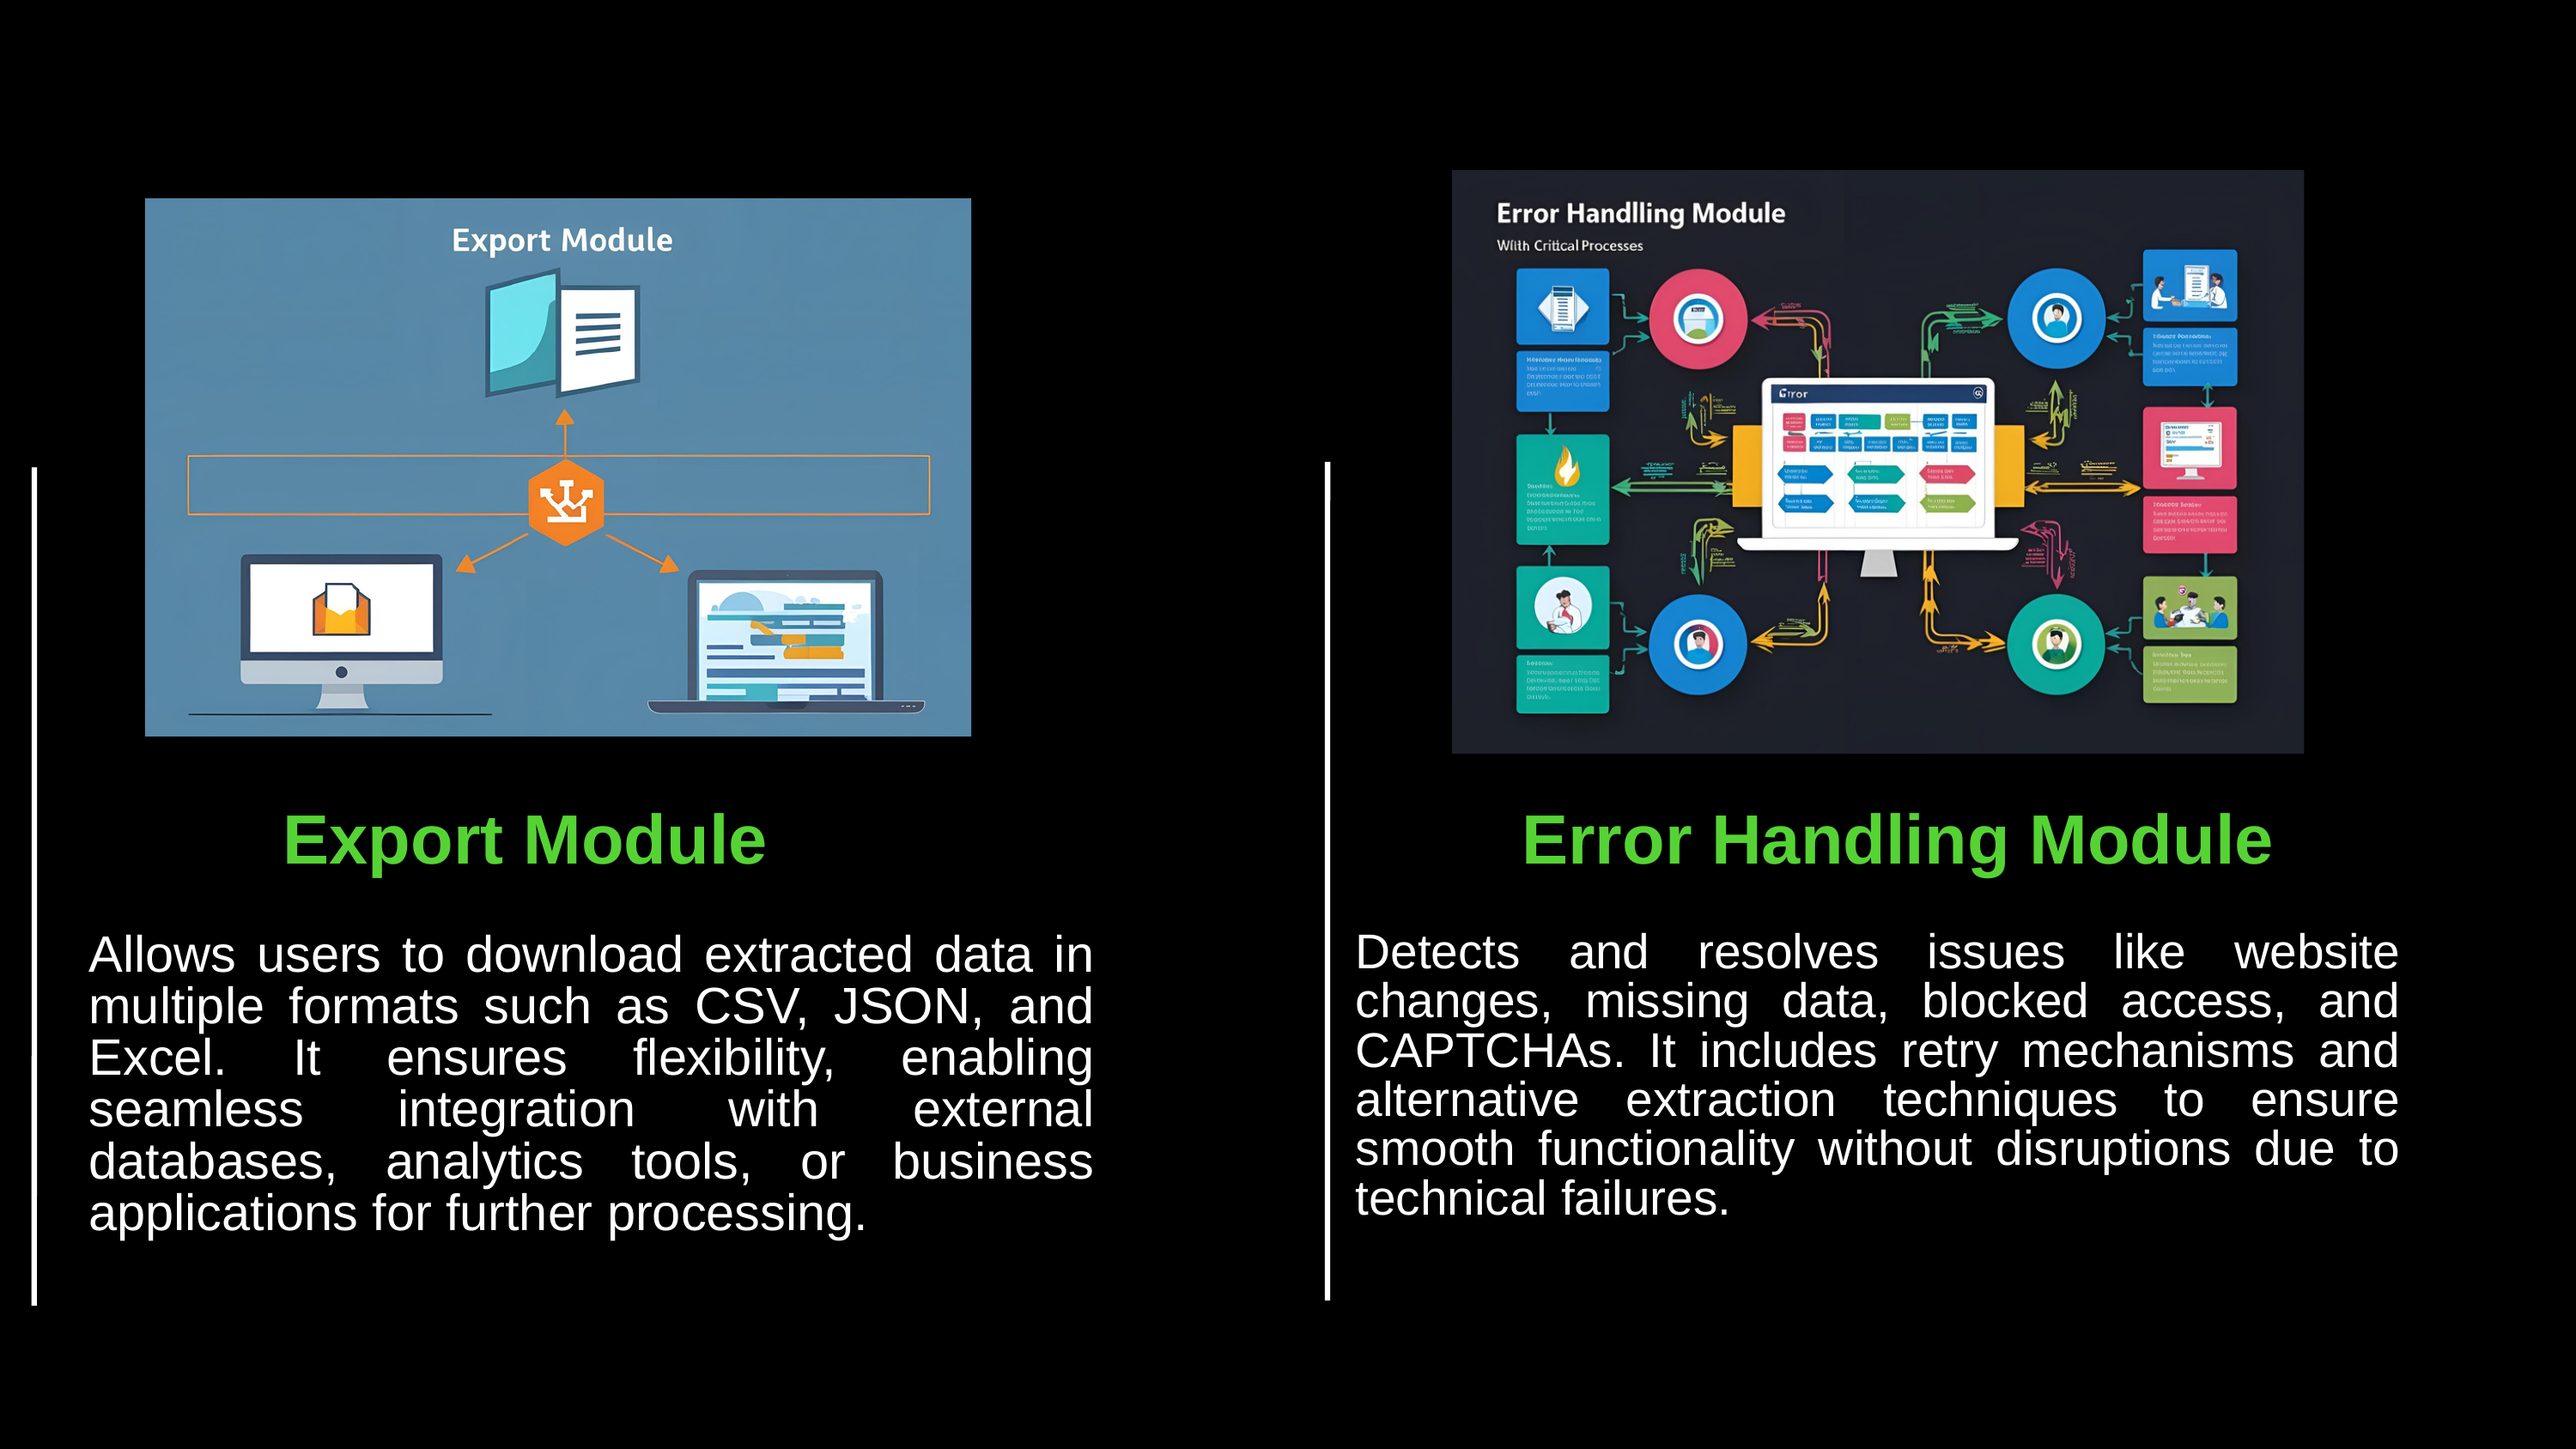

Export Module
Error Handling Module
Detects and resolves issues like website changes, missing data, blocked access, and CAPTCHAs. It includes retry mechanisms and alternative extraction techniques to ensure smooth functionality without disruptions due to technical failures.
Allows users to download extracted data in multiple formats such as CSV, JSON, and Excel. It ensures flexibility, enabling seamless integration with external databases, analytics tools, or business applications for further processing.